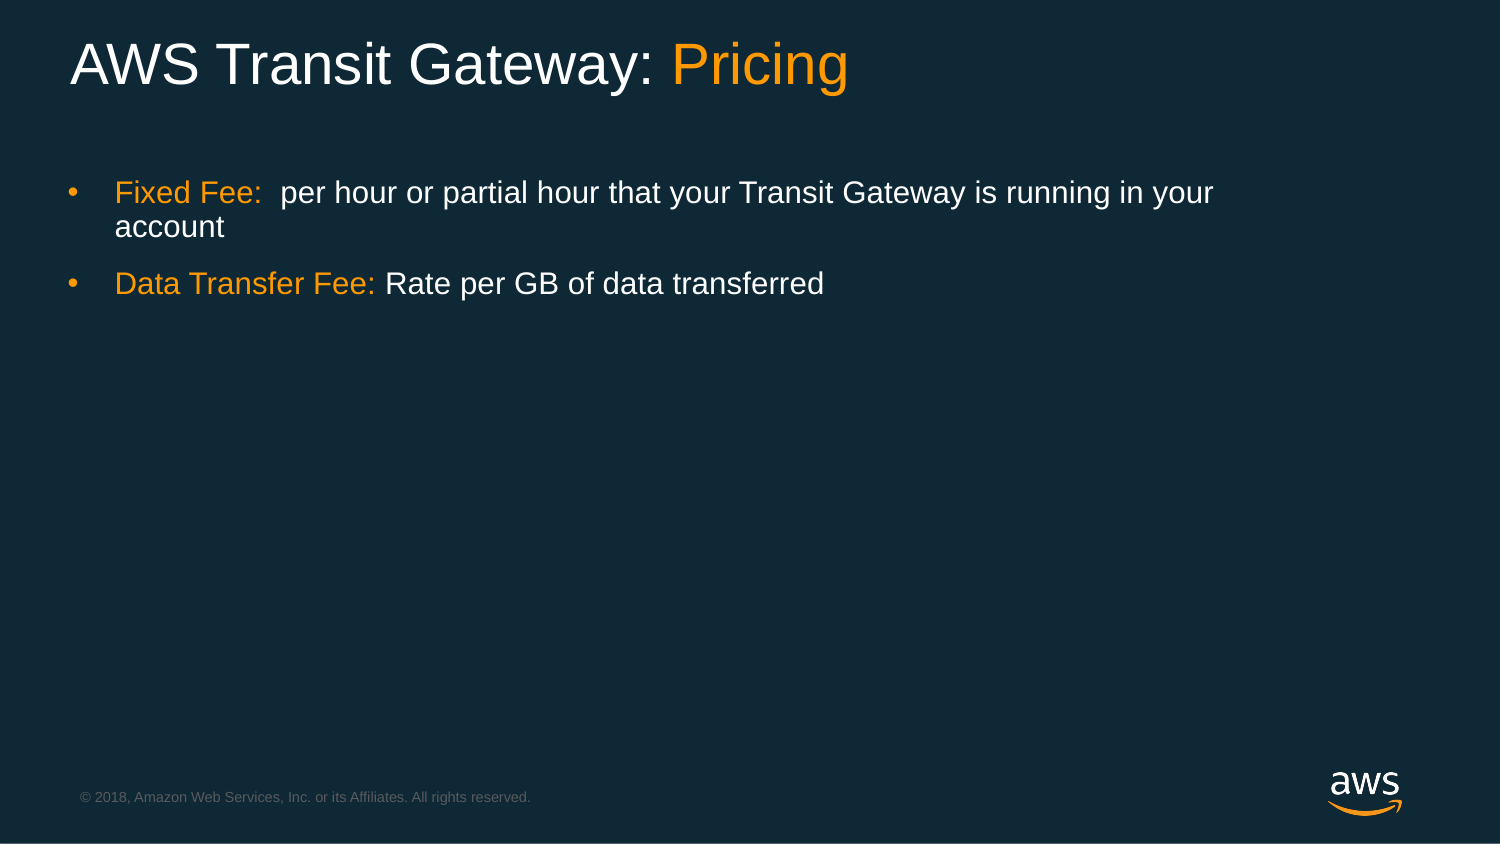

# AWS Transit Gateway: Pricing
Fixed Fee:  per hour or partial hour that your Transit Gateway is running in your account
Data Transfer Fee: Rate per GB of data transferred